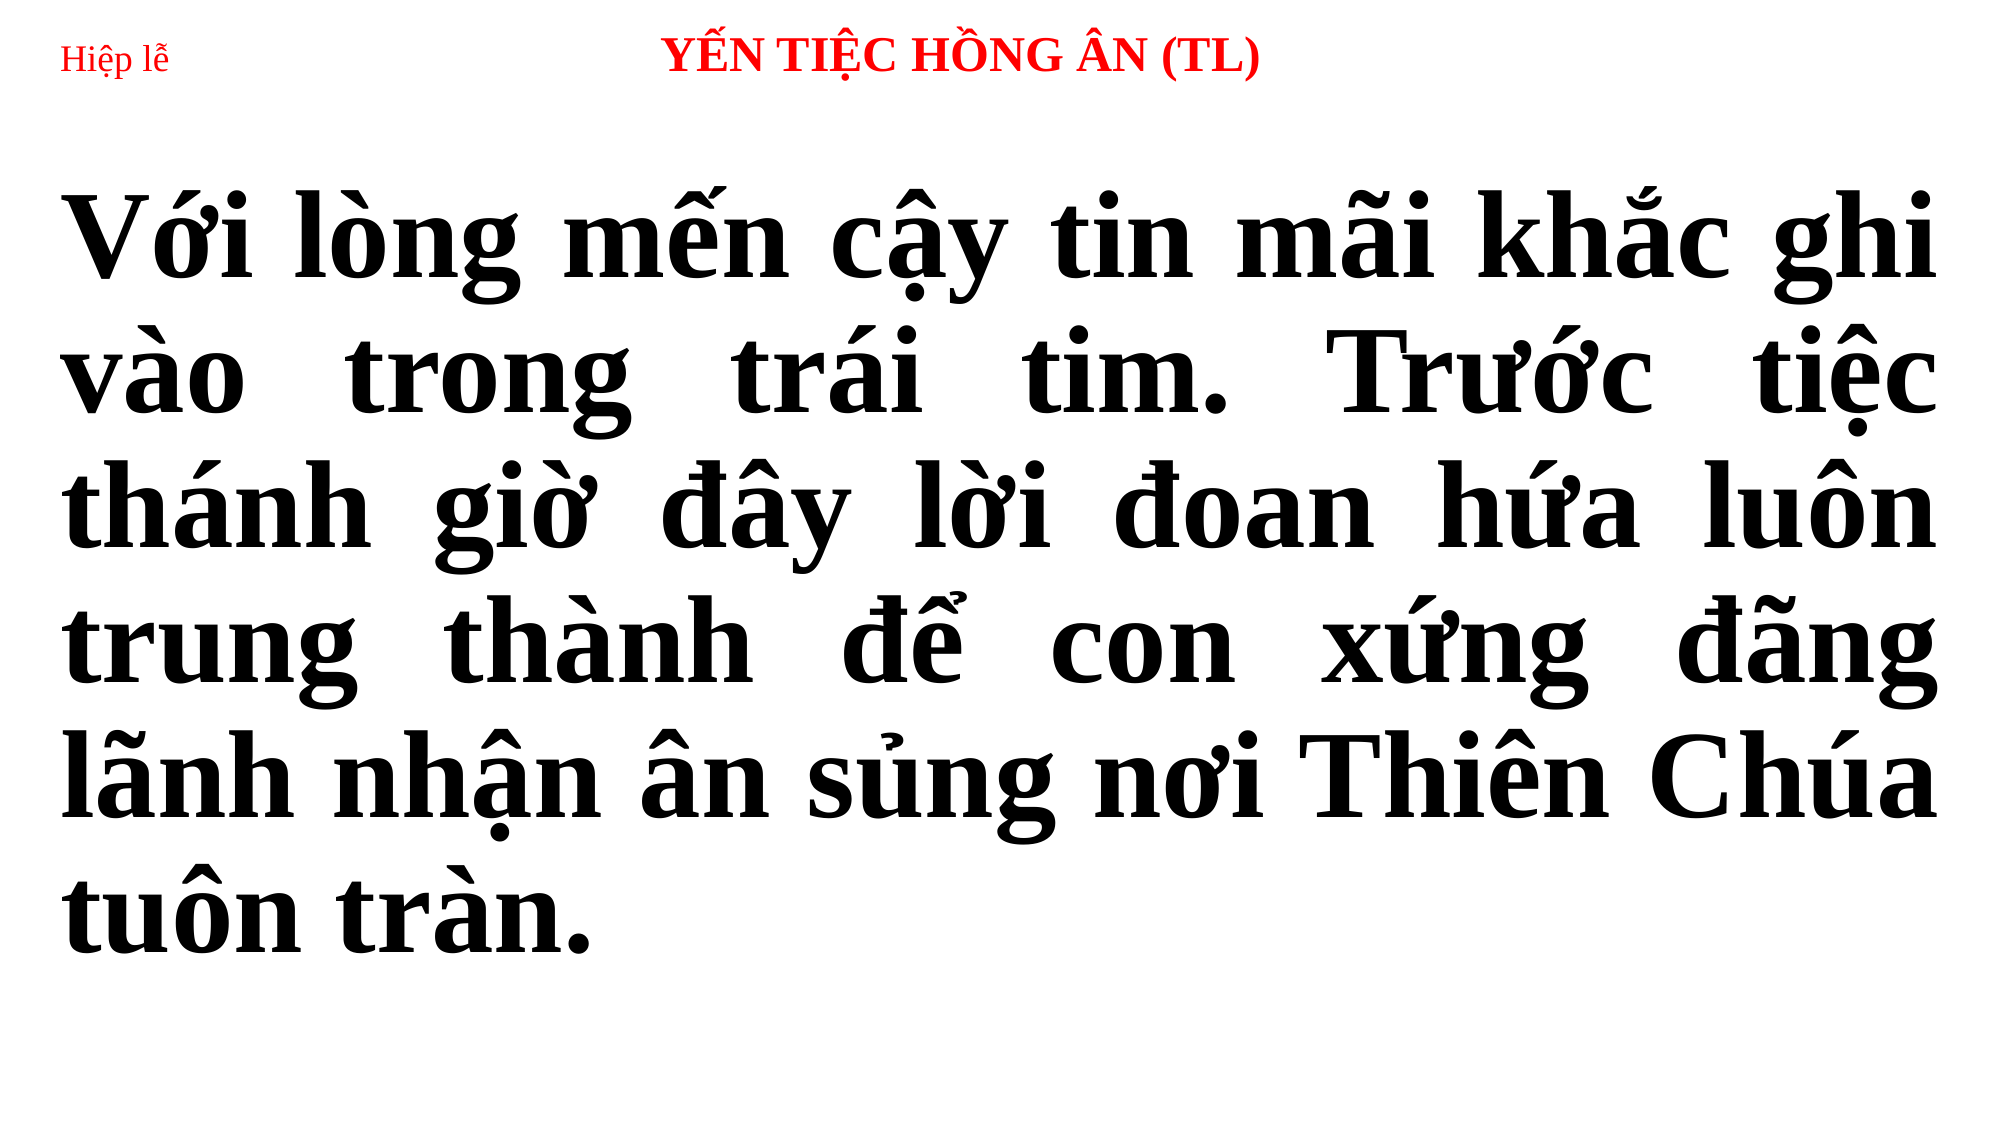

# Hiệp lễ                          	         	YẾN TIỆC HỒNG ÂN (TL)
Với lòng mến cậy tin mãi khắc ghi vào trong trái tim. Trước tiệc thánh giờ đây lời đoan hứa luôn trung thành để con xứng đãng lãnh nhận ân sủng nơi Thiên Chúa tuôn tràn.